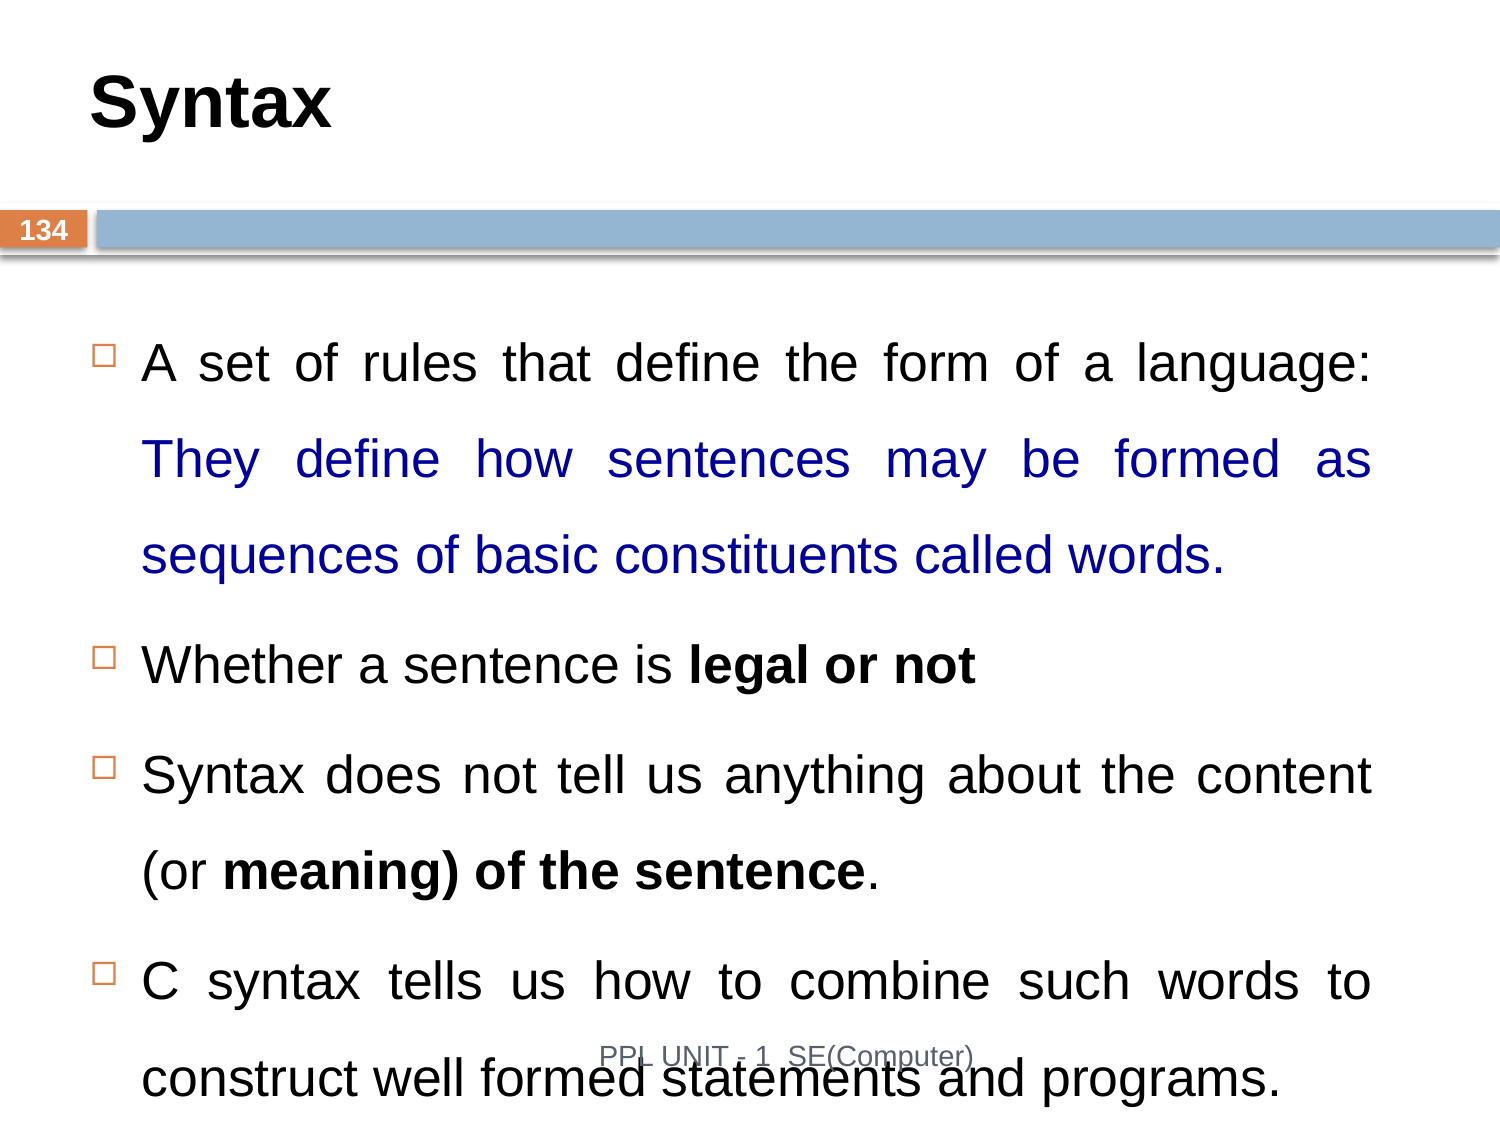

# Syntax
134
A set of rules that define the form of a language: They define how sentences may be formed as sequences of basic constituents called words.
Whether a sentence is legal or not
Syntax does not tell us anything about the content (or meaning) of the sentence.
C syntax tells us how to combine such words to construct well formed statements and programs.
PPL UNIT - 1  SE(Computer)